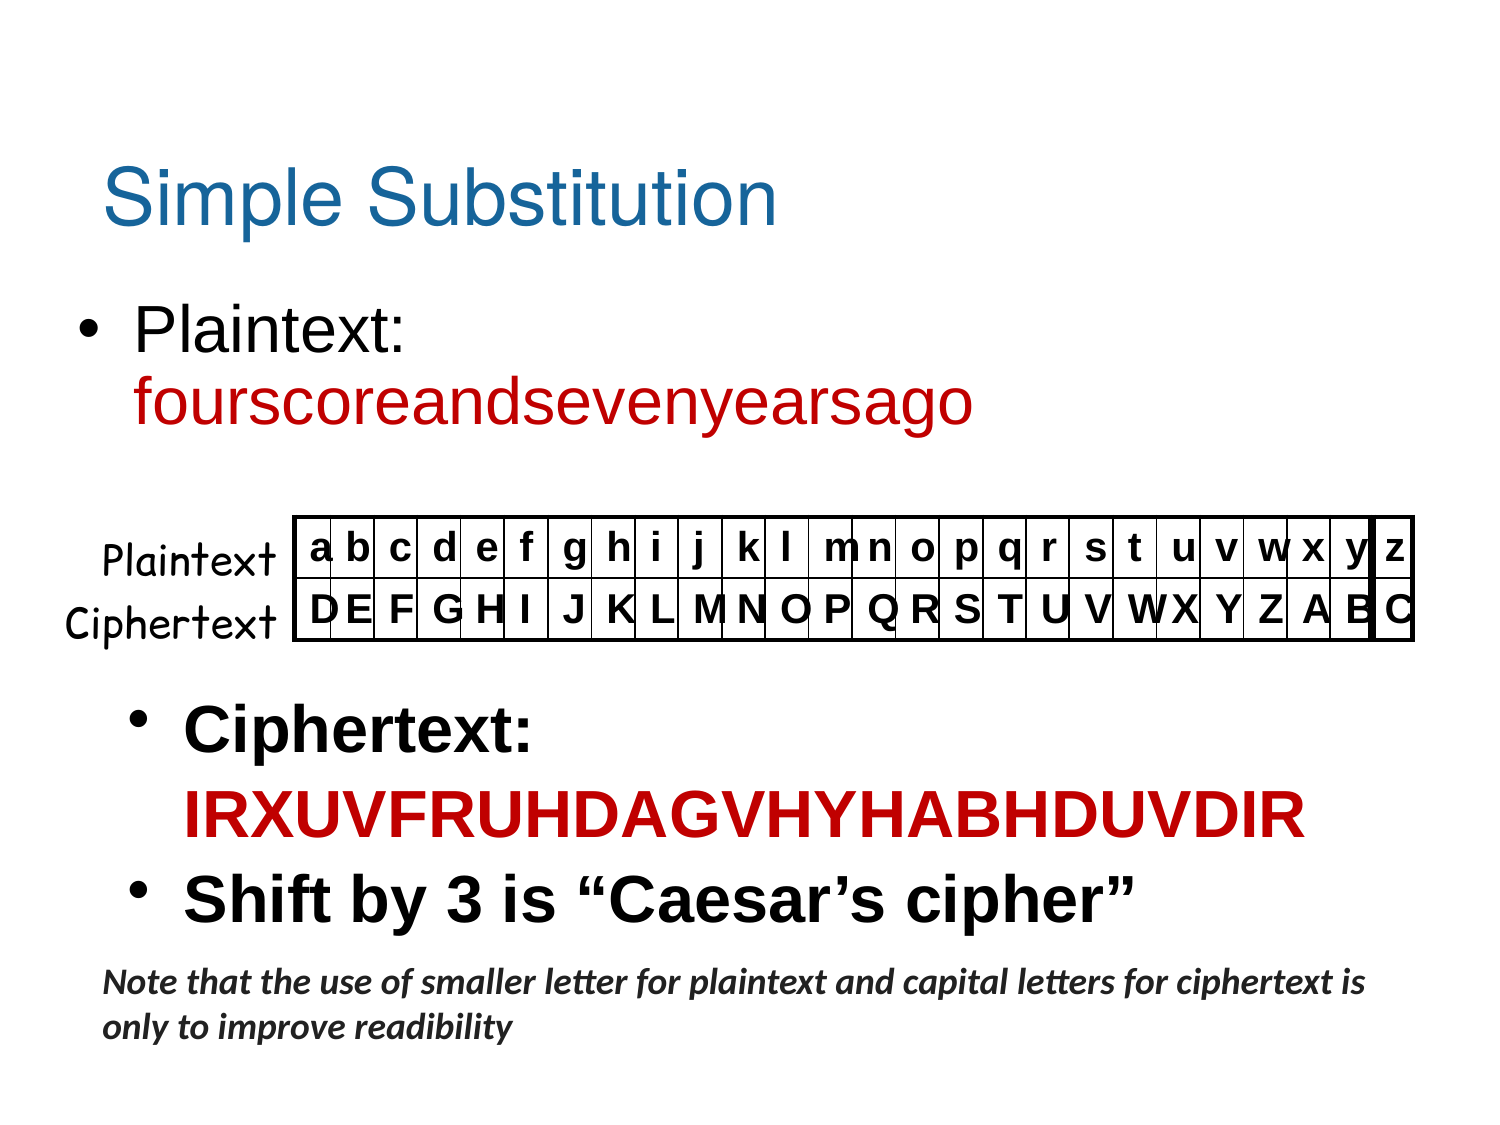

# Simple Substitution
Plaintext: fourscoreandsevenyearsago
| a | b | c | d | e | f | g | h | i | j | k | l | m | n | o | p | q | r | s | t | u | v | w | x | y |
| --- | --- | --- | --- | --- | --- | --- | --- | --- | --- | --- | --- | --- | --- | --- | --- | --- | --- | --- | --- | --- | --- | --- | --- | --- |
| D | E | F | G | H | I | J | K | L | M | N | O | P | Q | R | S | T | U | V | W | X | Y | Z | A | B |
| z |
| --- |
| C |
Plaintext
Ciphertext
Ciphertext:
	IRXUVFRUHDAGVHYHABHDUVDIR
Shift by 3 is “Caesar’s cipher”
Note that the use of smaller letter for plaintext and capital letters for ciphertext is only to improve readibility